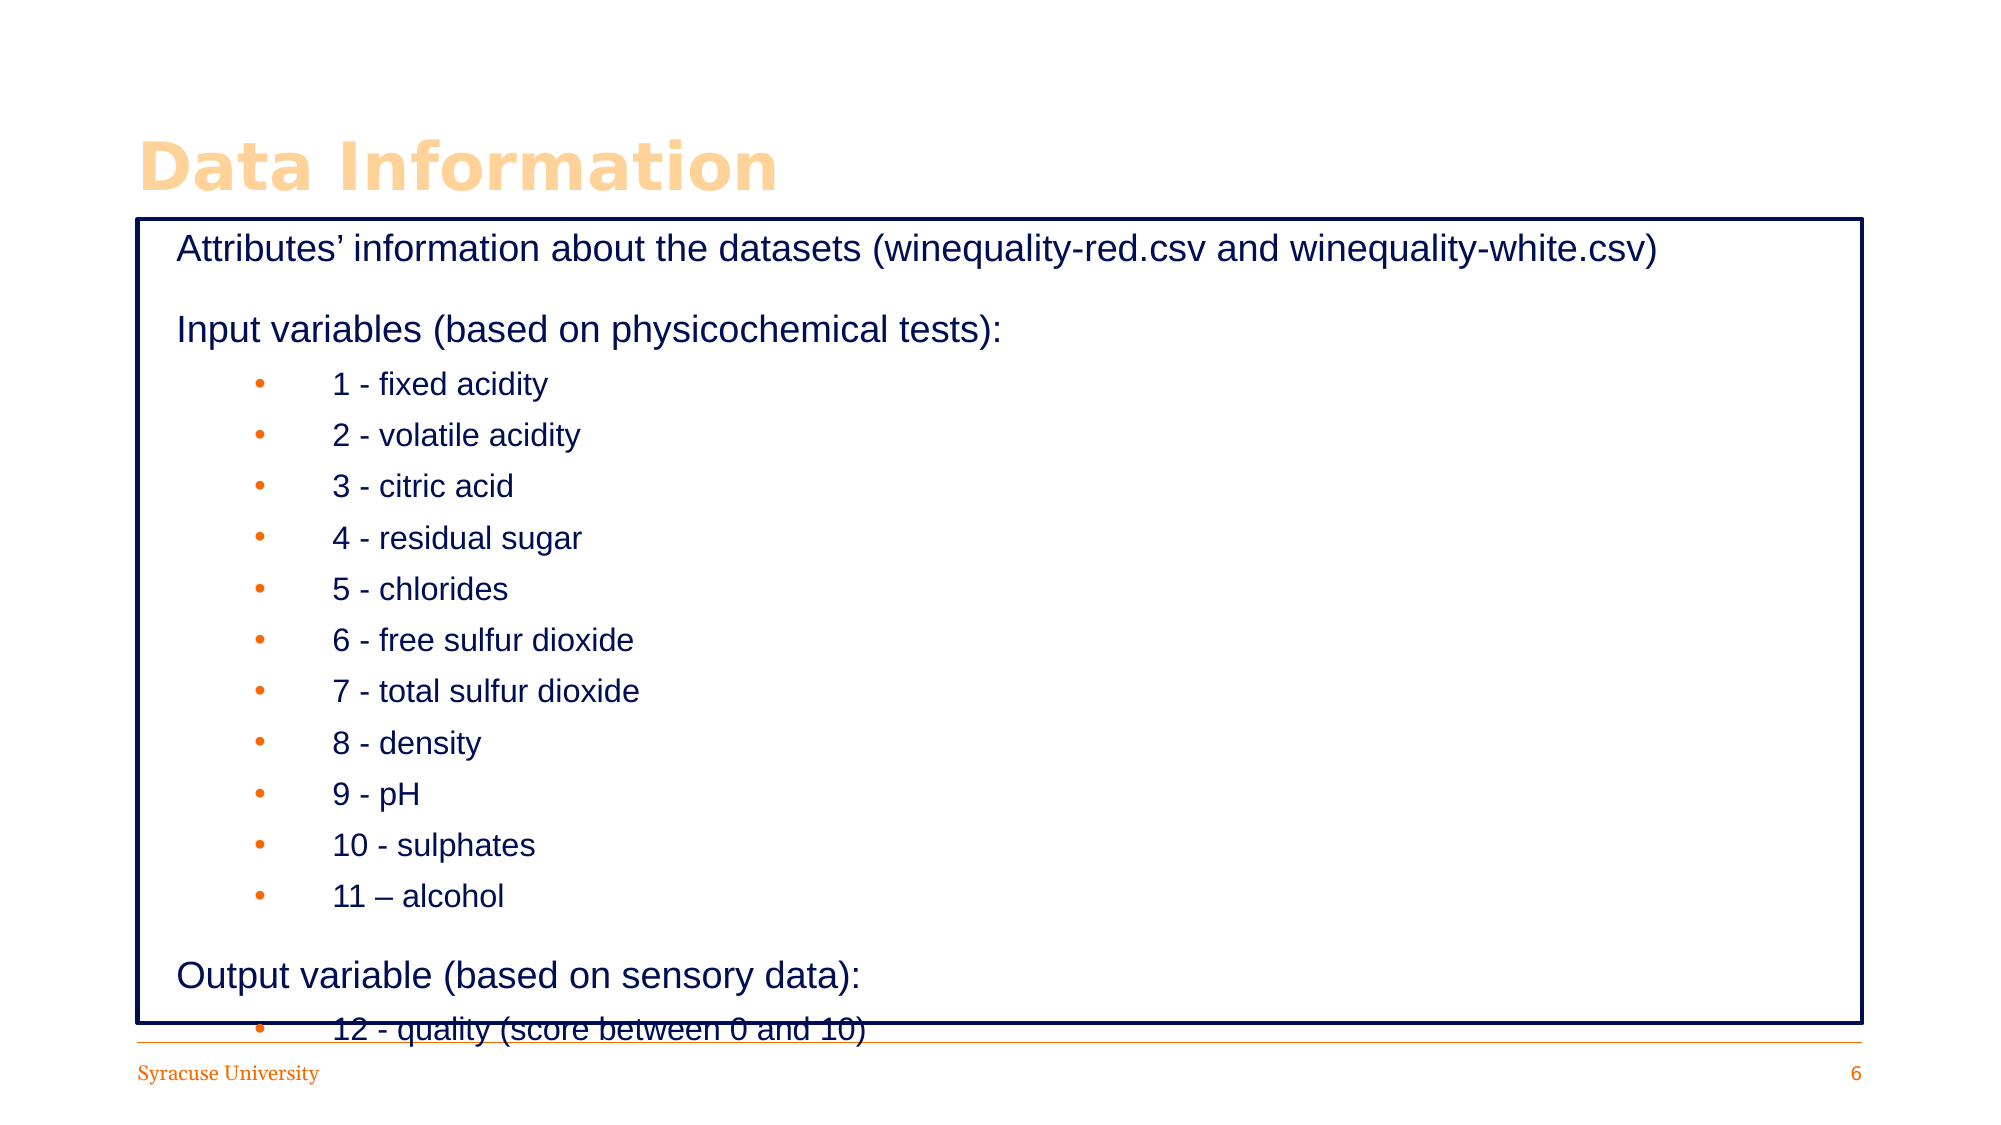

# Data Information

Attributes’ information about the datasets (winequality-red.csv and winequality-white.csv)

Input variables (based on physicochemical tests):
1 - fixed acidity
2 - volatile acidity
3 - citric acid
4 - residual sugar
5 - chlorides
6 - free sulfur dioxide
7 - total sulfur dioxide
8 - density
9 - pH
10 - sulphates
11 – alcohol

Output variable (based on sensory data):
12 - quality (score between 0 and 10)